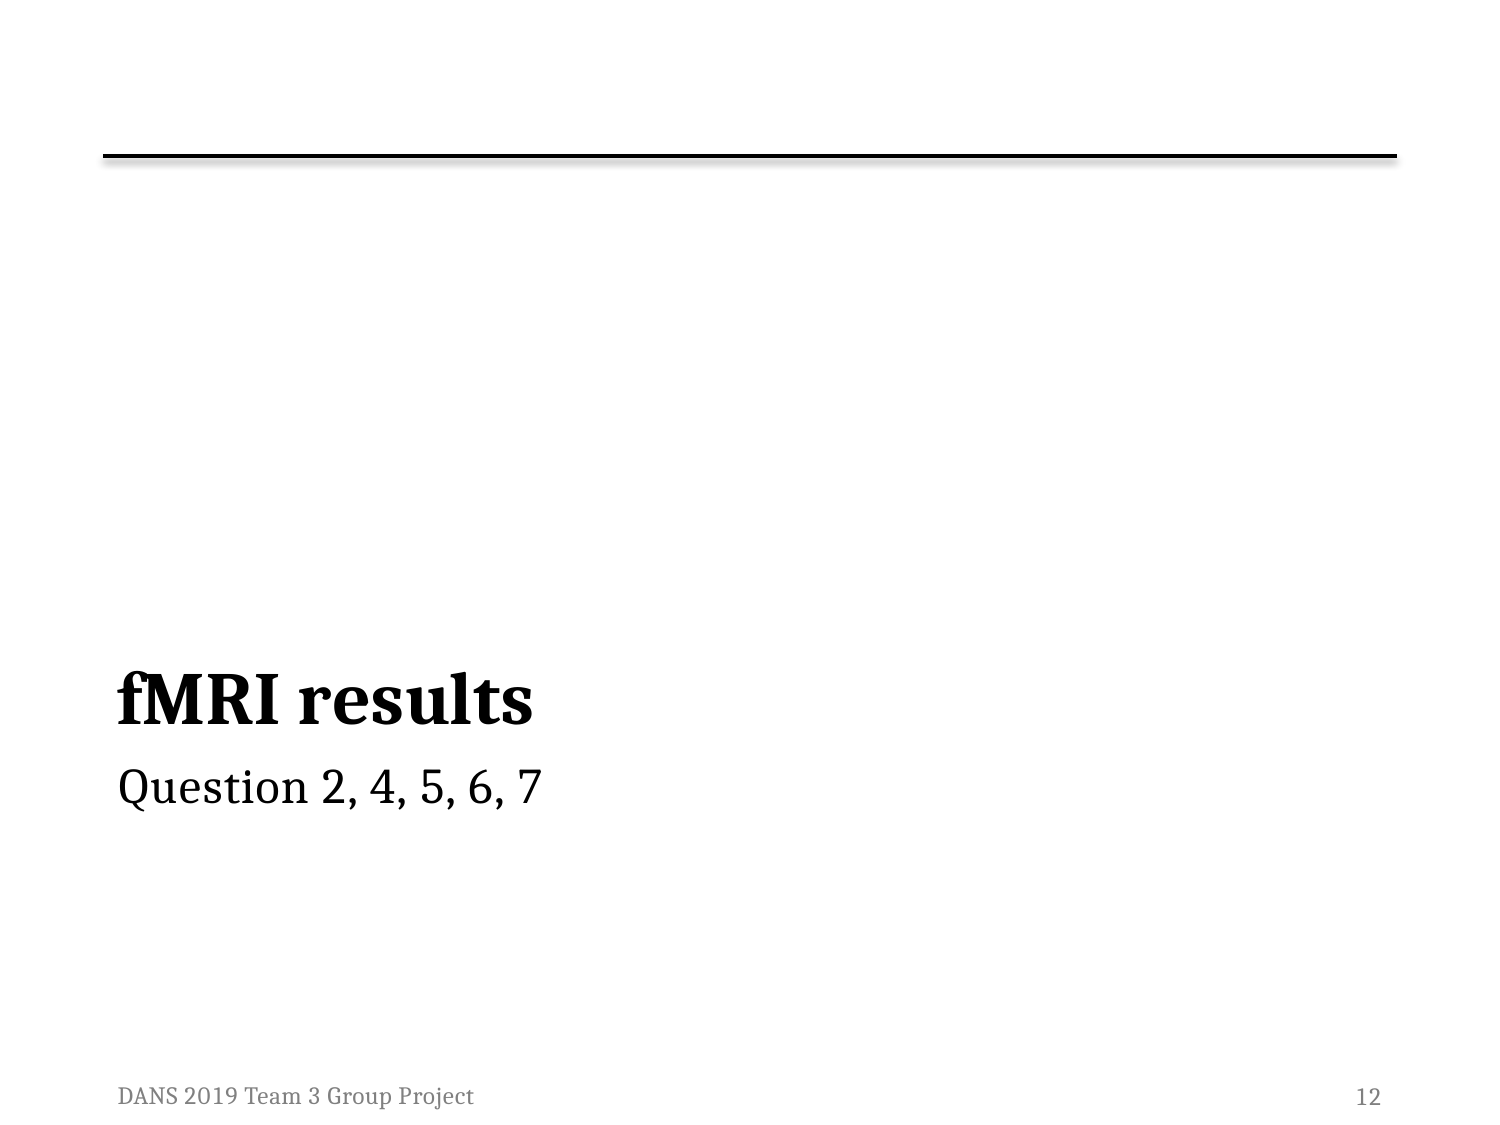

# fMRI results
Question 2, 4, 5, 6, 7
DANS 2019 Team 3 Group Project
12